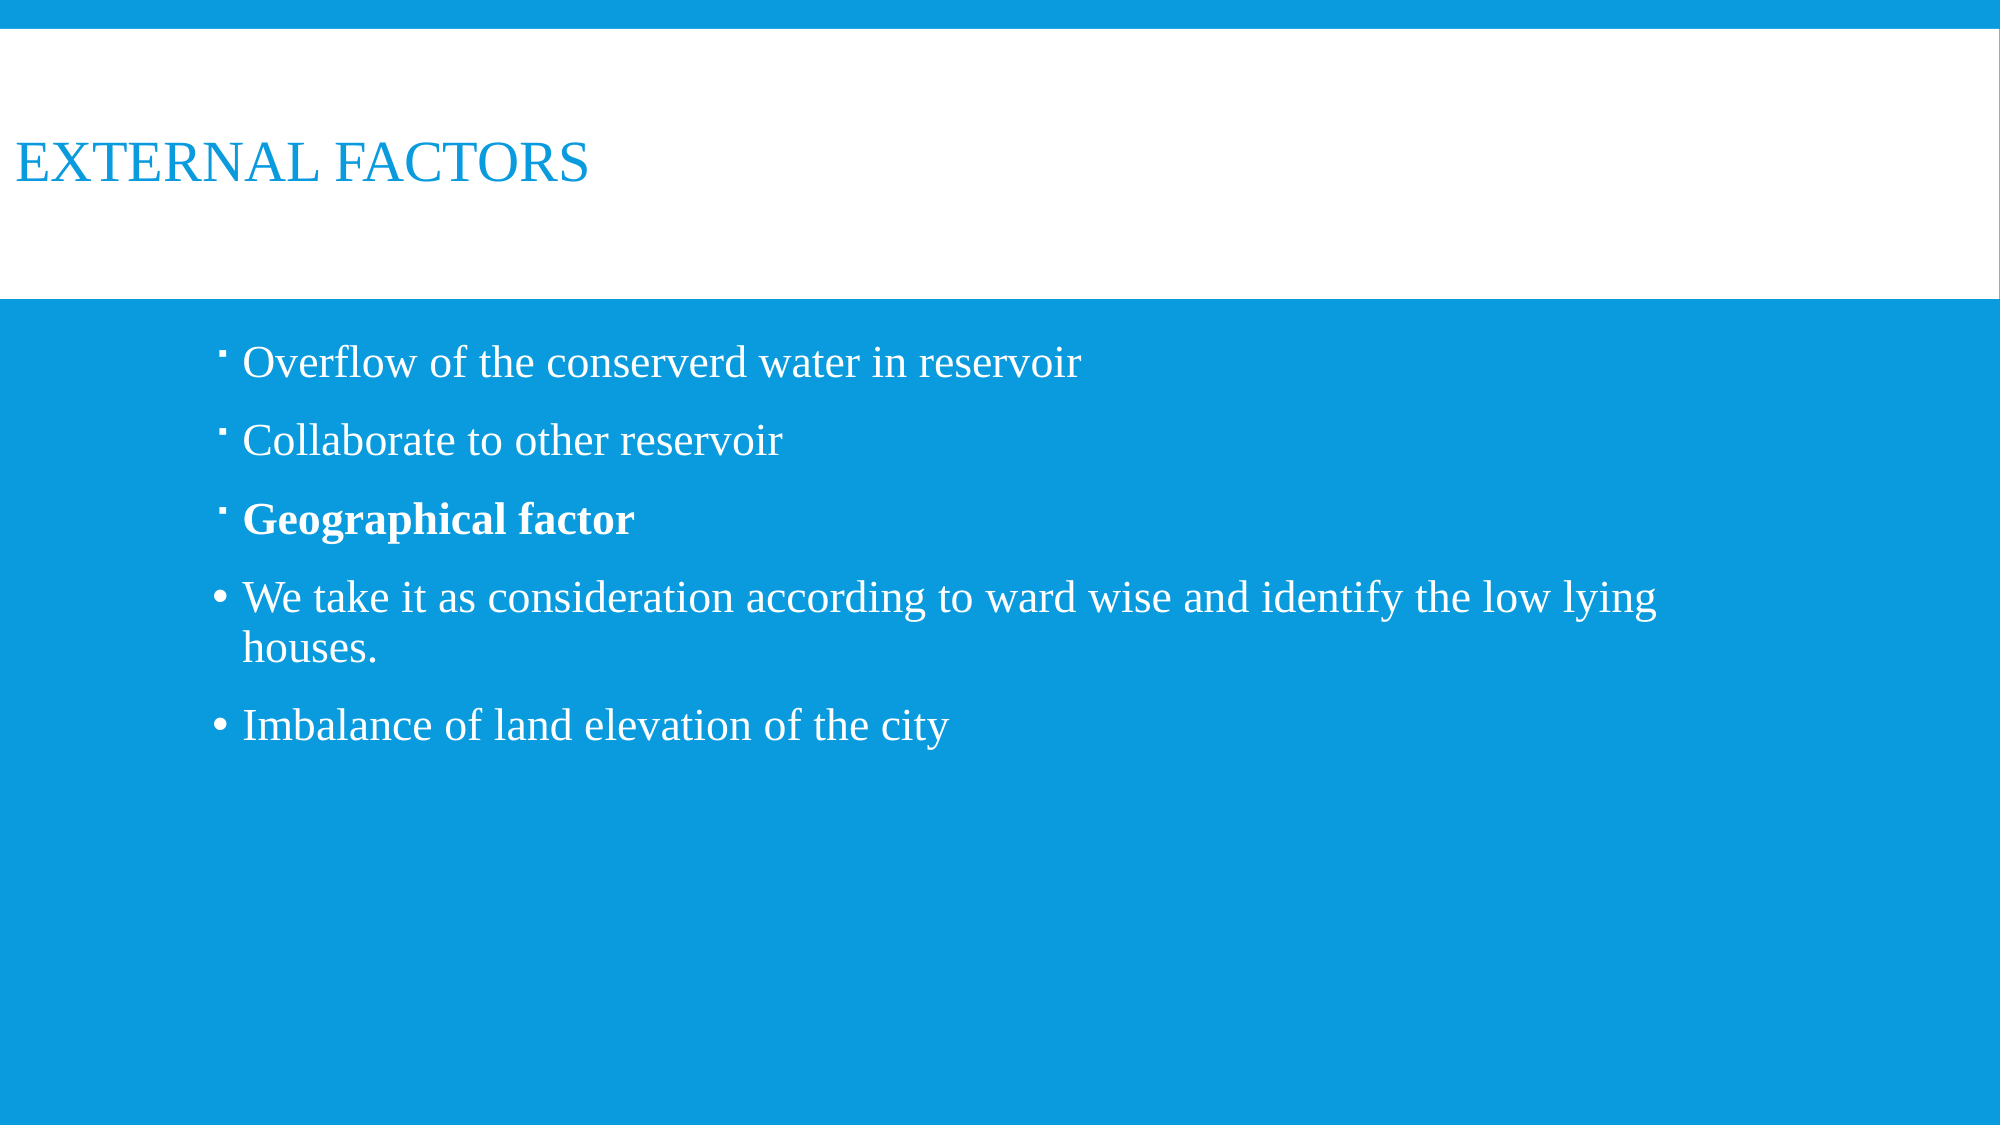

# External factors
Overflow of the conserverd water in reservoir
Collaborate to other reservoir
Geographical factor
We take it as consideration according to ward wise and identify the low lying houses.
Imbalance of land elevation of the city